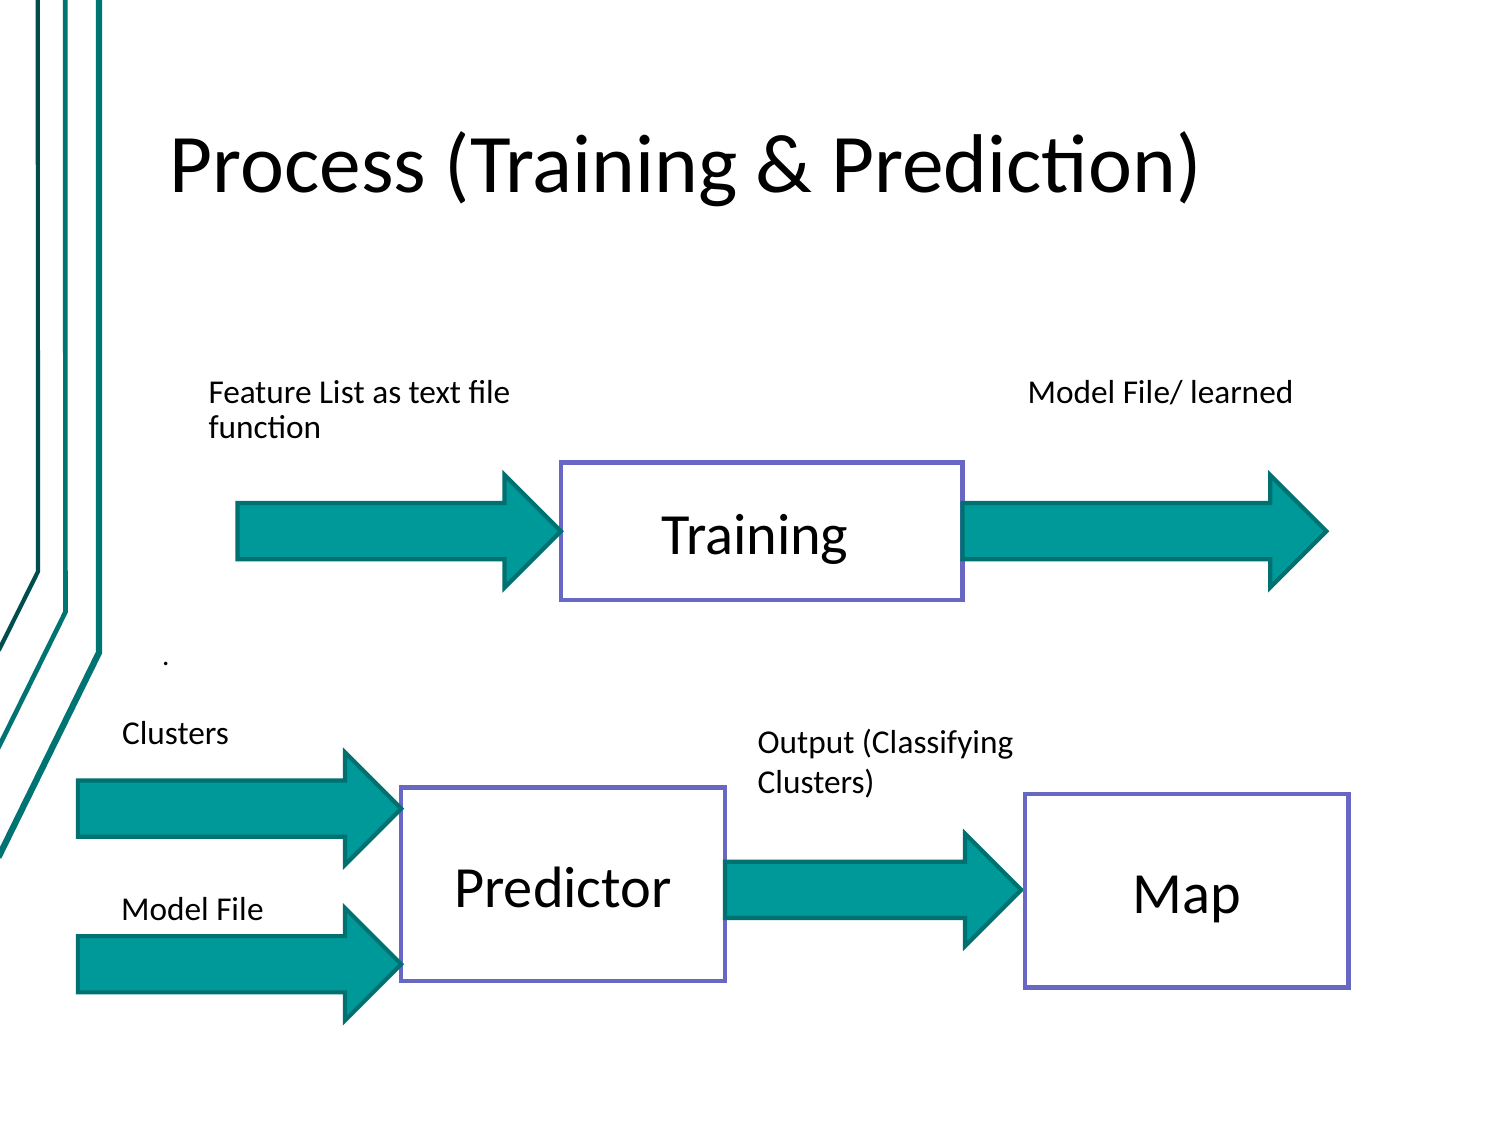

Process (Training & Prediction)

Feature List as text file			            Model File/ learned function

.

Training

Clusters
Output (Classifying Clusters)

.

Predictor
Map

Model File